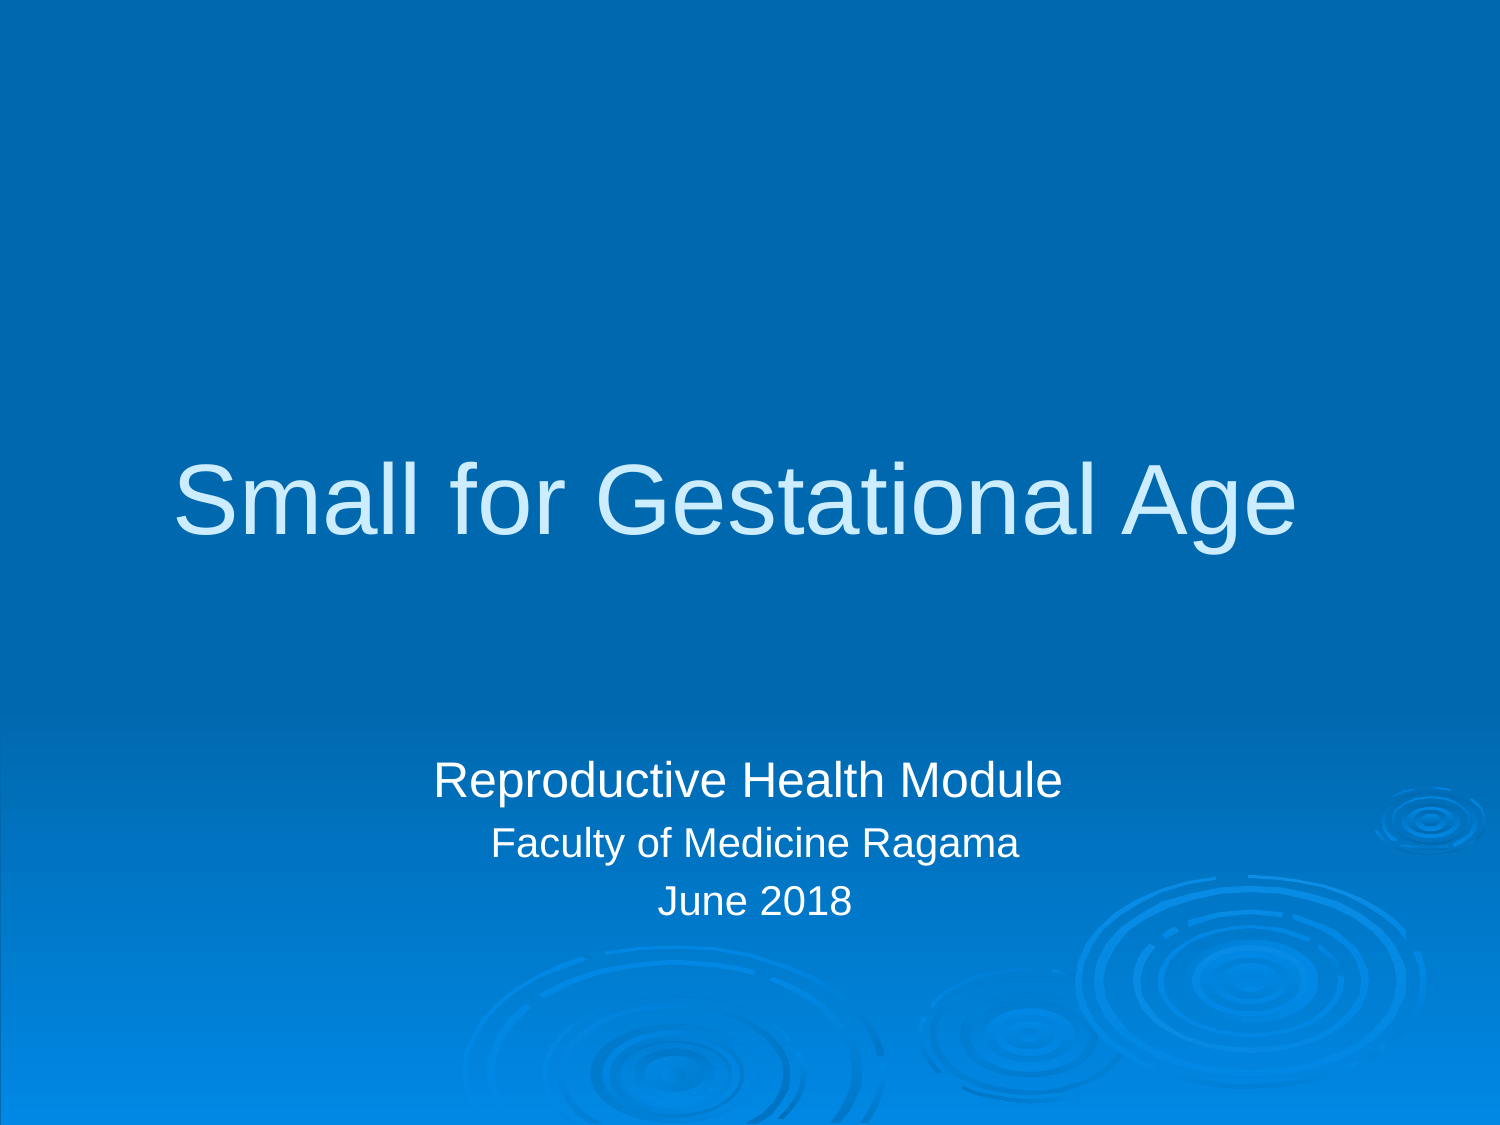

# Small for Gestational Age
Reproductive Health Module
Faculty of Medicine Ragama
June 2018